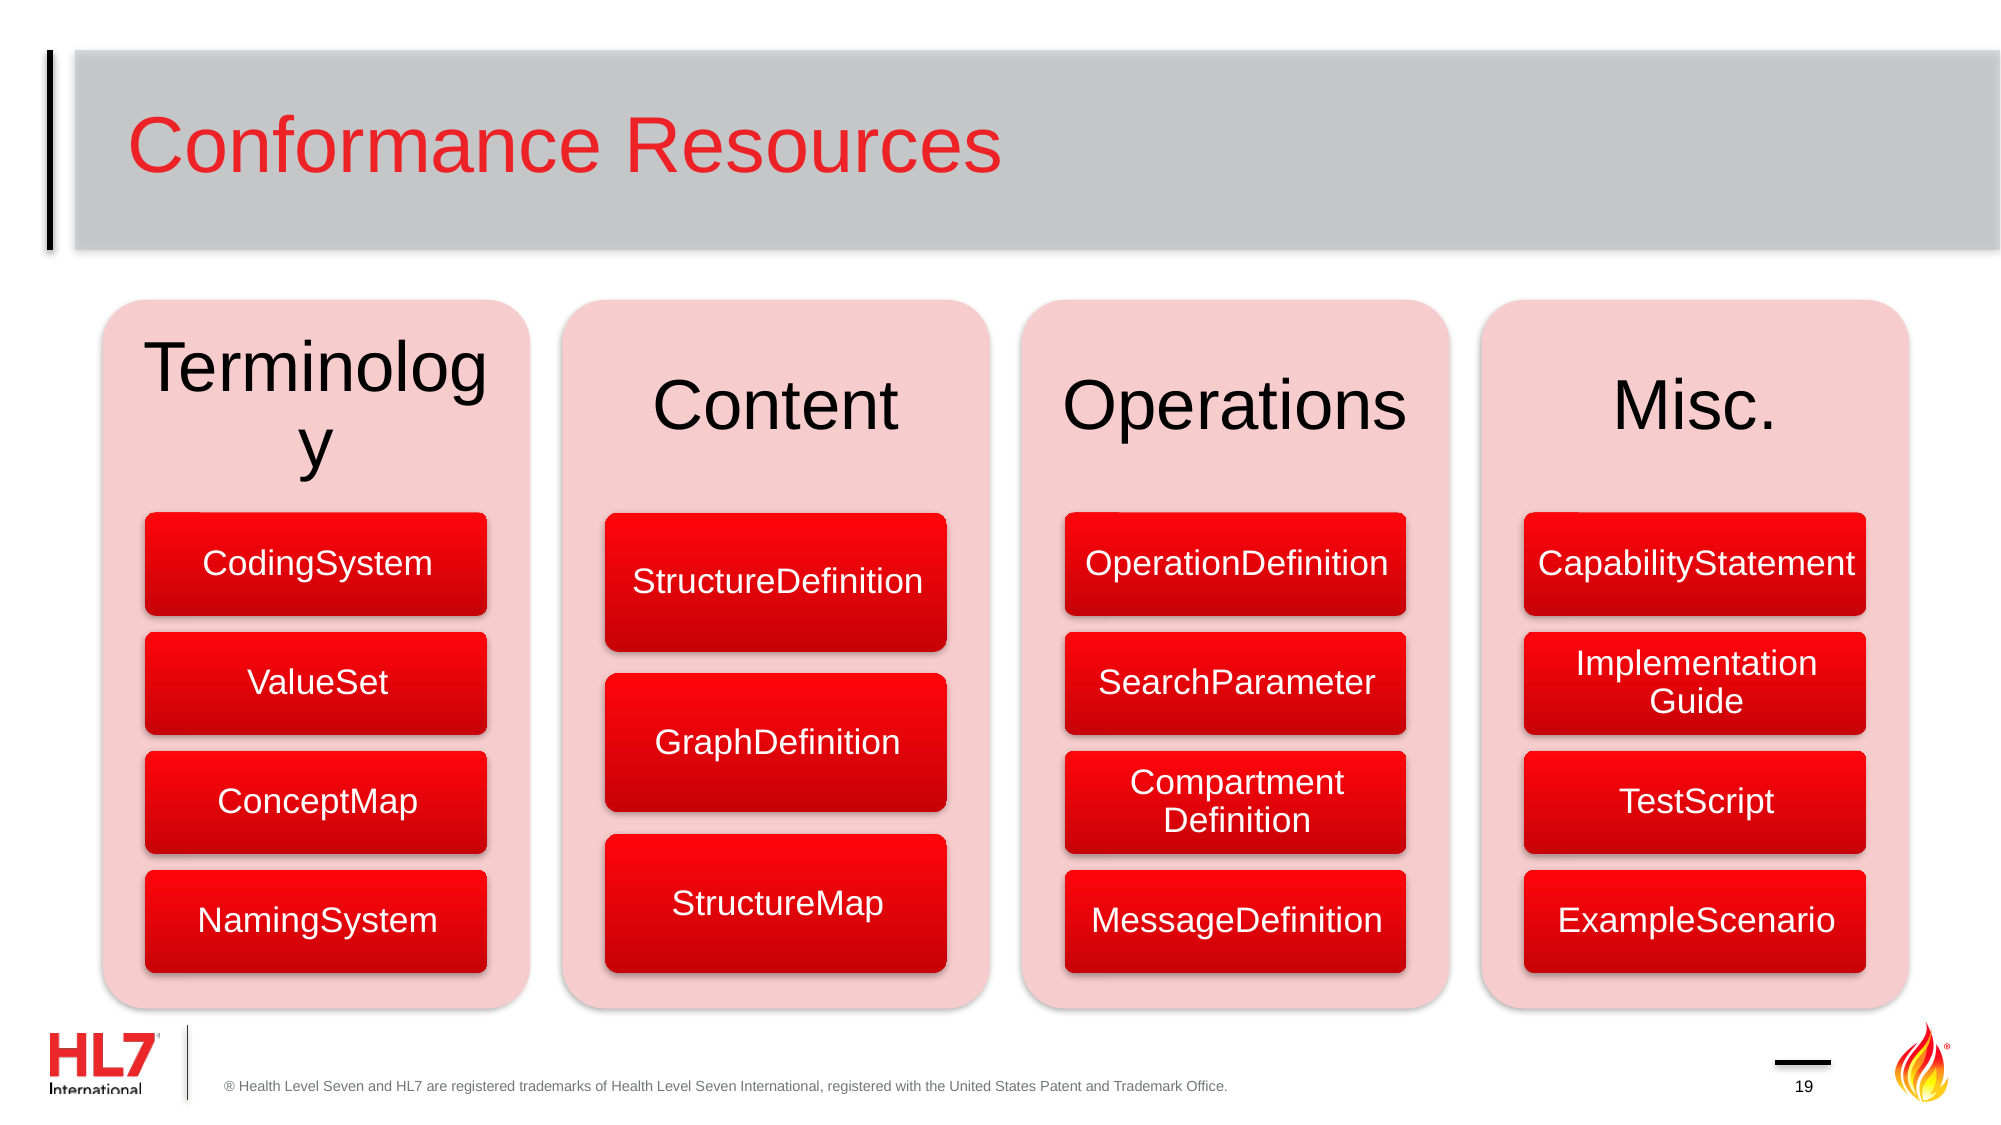

# Conformance Resources
Terminology
CodingSystem
ValueSet
ConceptMap
NamingSystem
Content
StructureDefinition
GraphDefinition
StructureMap
Operations
OperationDefinition
SearchParameter
Compartment Definition
MessageDefinition
Misc.
CapabilityStatement
Implementation Guide
TestScript
ExampleScenario
® Health Level Seven and HL7 are registered trademarks of Health Level Seven International, registered with the United States Patent and Trademark Office.
19